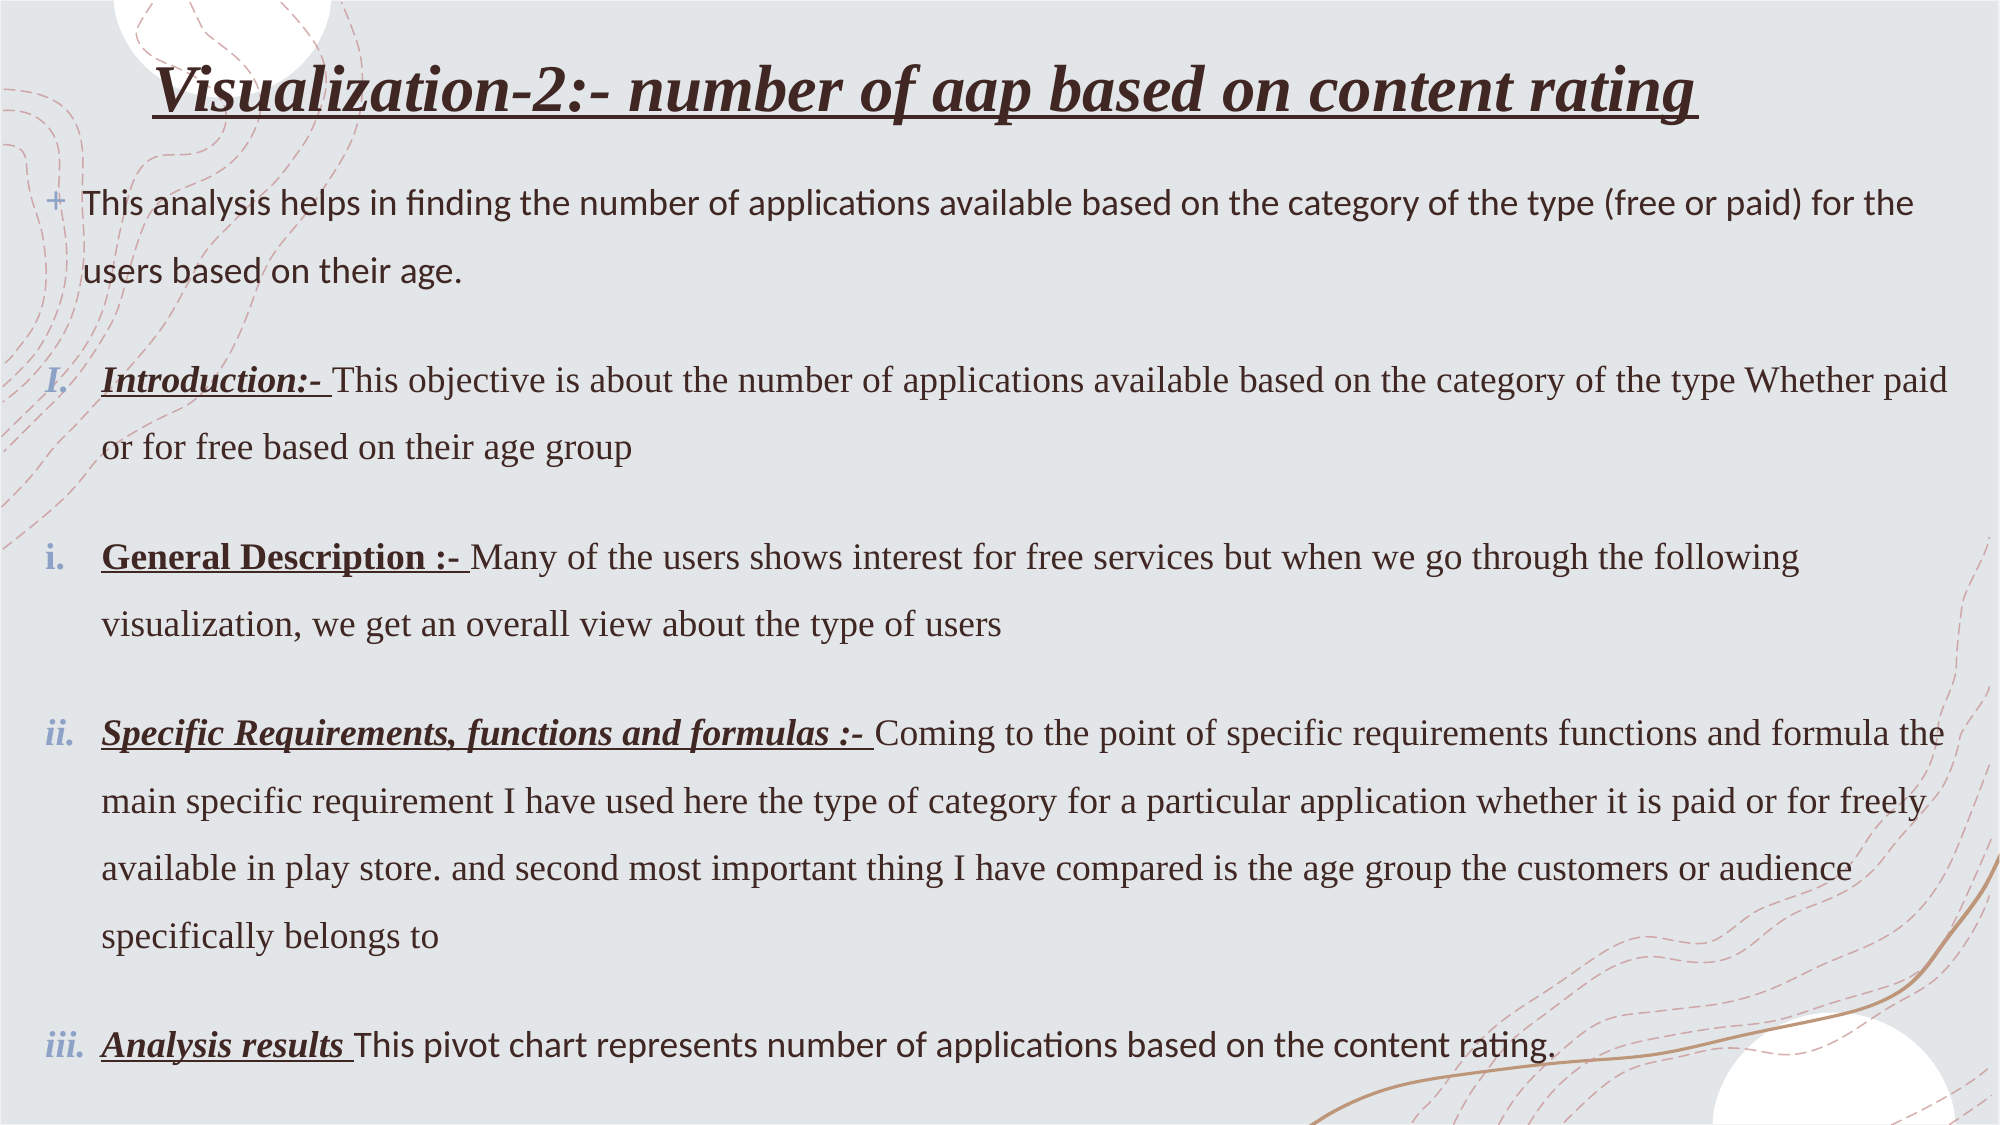

# Visualization-2:- number of aap based on content rating
This analysis helps in finding the number of applications available based on the category of the type (free or paid) for the users based on their age.
Introduction:- This objective is about the number of applications available based on the category of the type Whether paid or for free based on their age group
General Description :- Many of the users shows interest for free services but when we go through the following visualization, we get an overall view about the type of users
Specific Requirements, functions and formulas :- Coming to the point of specific requirements functions and formula the main specific requirement I have used here the type of category for a particular application whether it is paid or for freely available in play store. and second most important thing I have compared is the age group the customers or audience specifically belongs to
Analysis results This pivot chart represents number of applications based on the content rating.